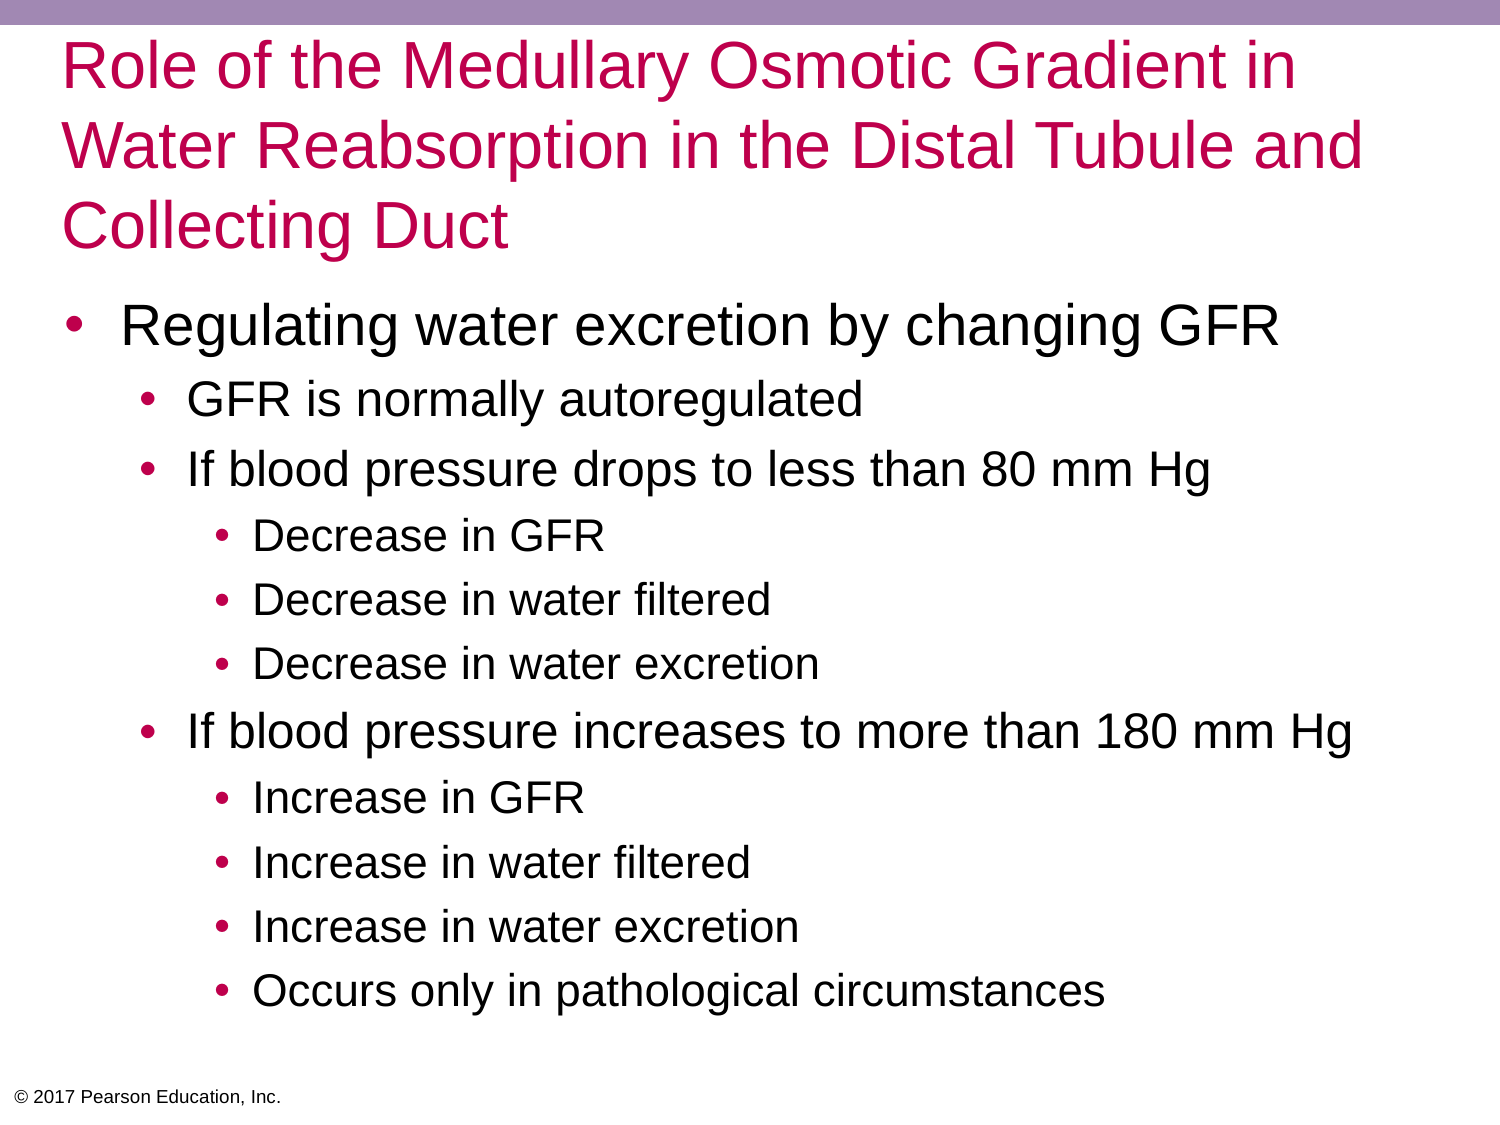

# Role of the Medullary Osmotic Gradient in Water Reabsorption in the Distal Tubule and Collecting Duct
Regulating water excretion by changing GFR
GFR is normally autoregulated
If blood pressure drops to less than 80 mm Hg
Decrease in GFR
Decrease in water filtered
Decrease in water excretion
If blood pressure increases to more than 180 mm Hg
Increase in GFR
Increase in water filtered
Increase in water excretion
Occurs only in pathological circumstances